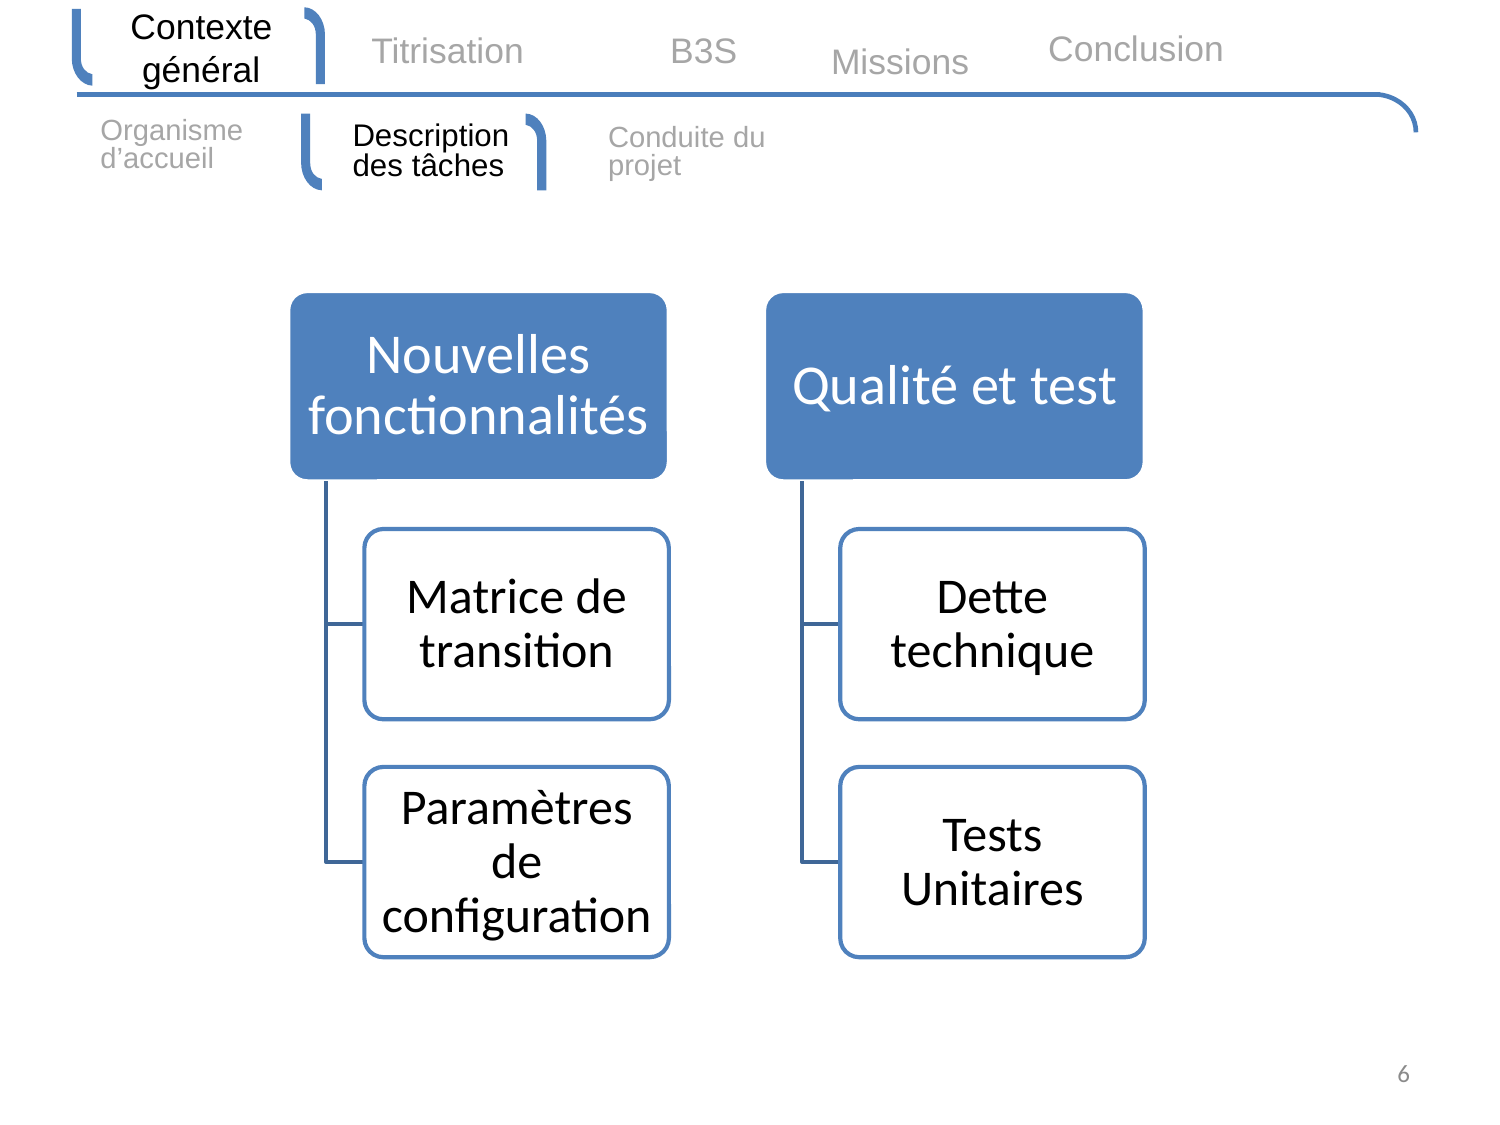

Conclusion

Titrisation
B3S
Contexte général
Missions

Organisme d’accueil

Description des tâches
Conduite du projet

Nouvelles fonctionnalités
Matrice de transition
Paramètres de configuration
Qualité et test
Dette technique
Tests Unitaires
6